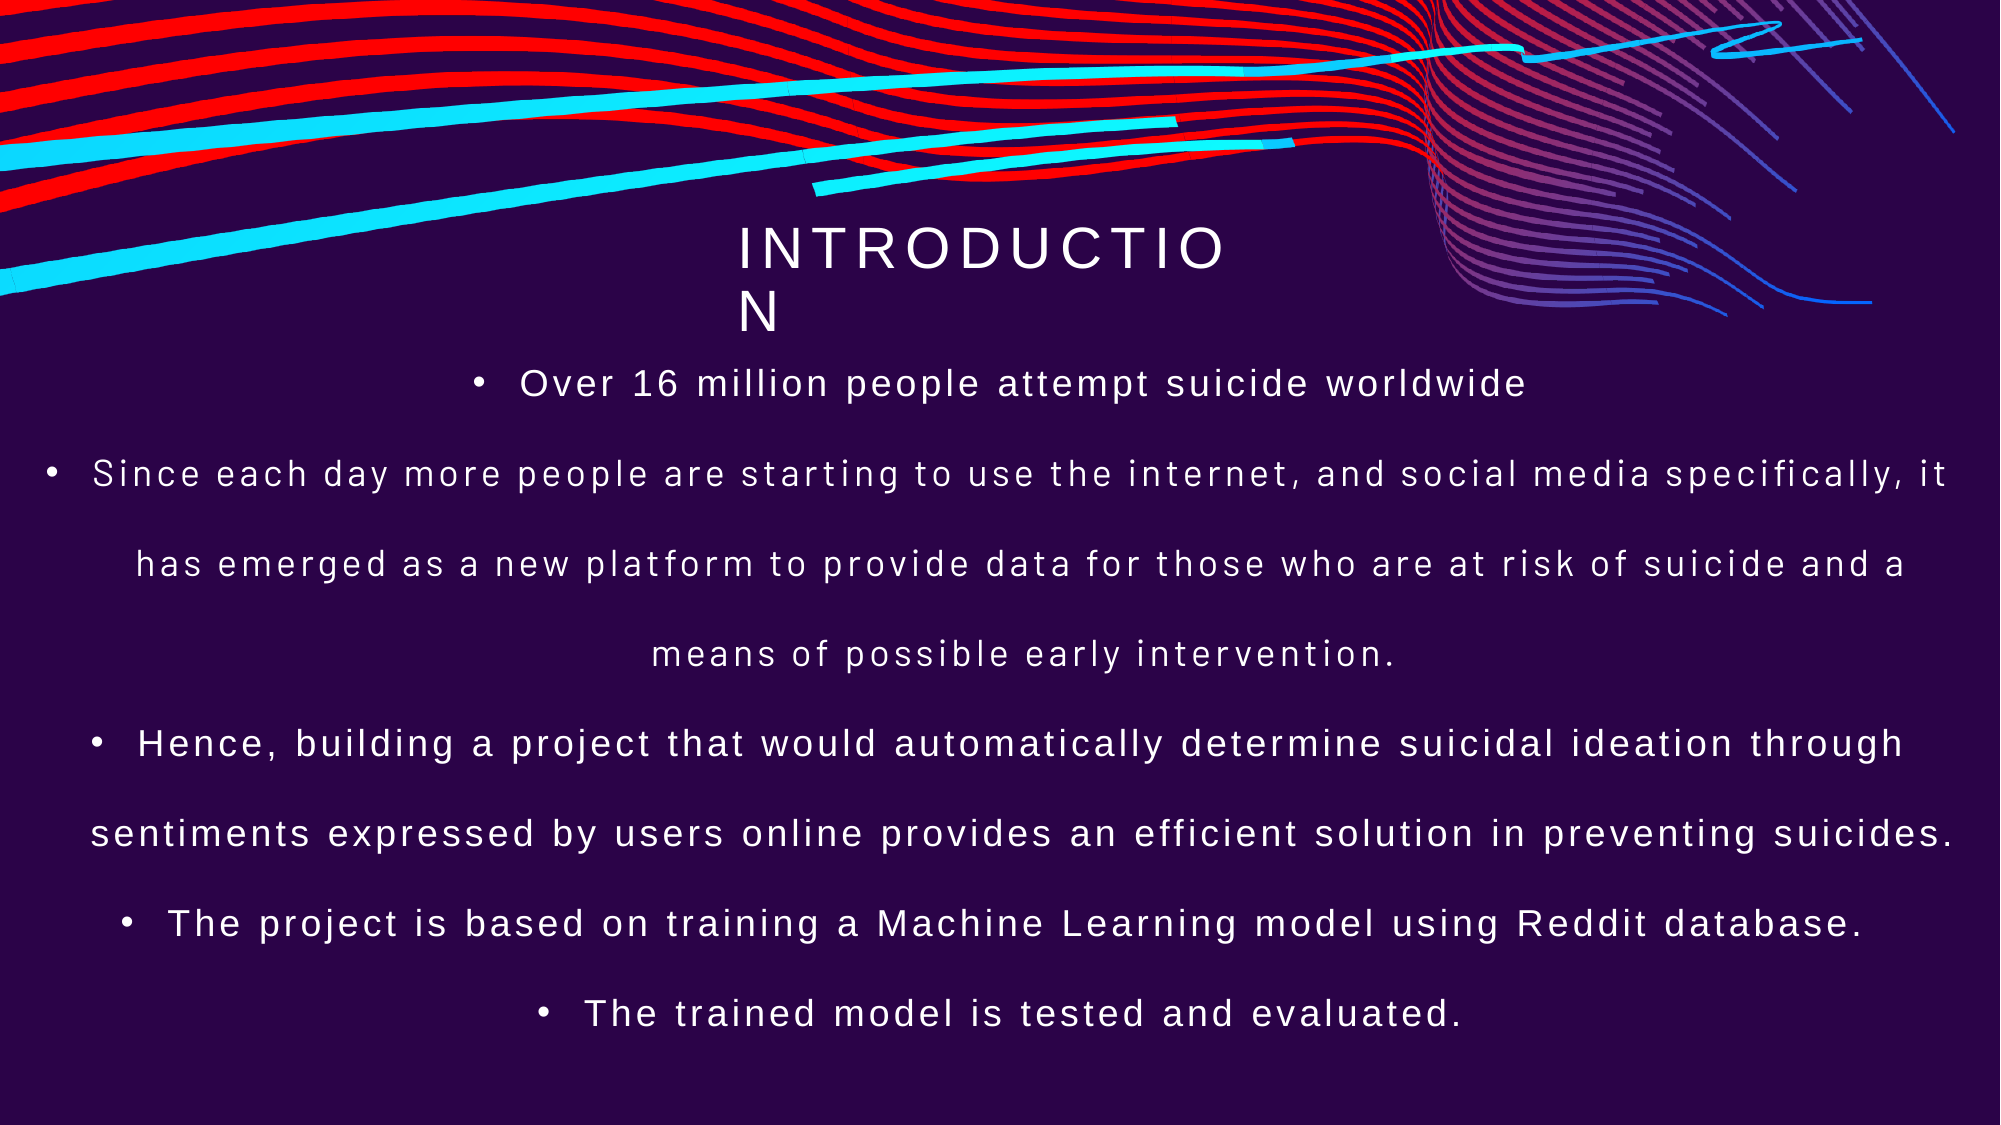

# Introduction
Over 16 million people attempt suicide worldwide
Since each day more people are starting to use the internet, and social media specifically, it has emerged as a new platform to provide data for those who are at risk of suicide and a means of possible early intervention.
Hence, building a project that would automatically determine suicidal ideation through sentiments expressed by users online provides an efficient solution in preventing suicides.
The project is based on training a Machine Learning model using Reddit database.
The trained model is tested and evaluated.